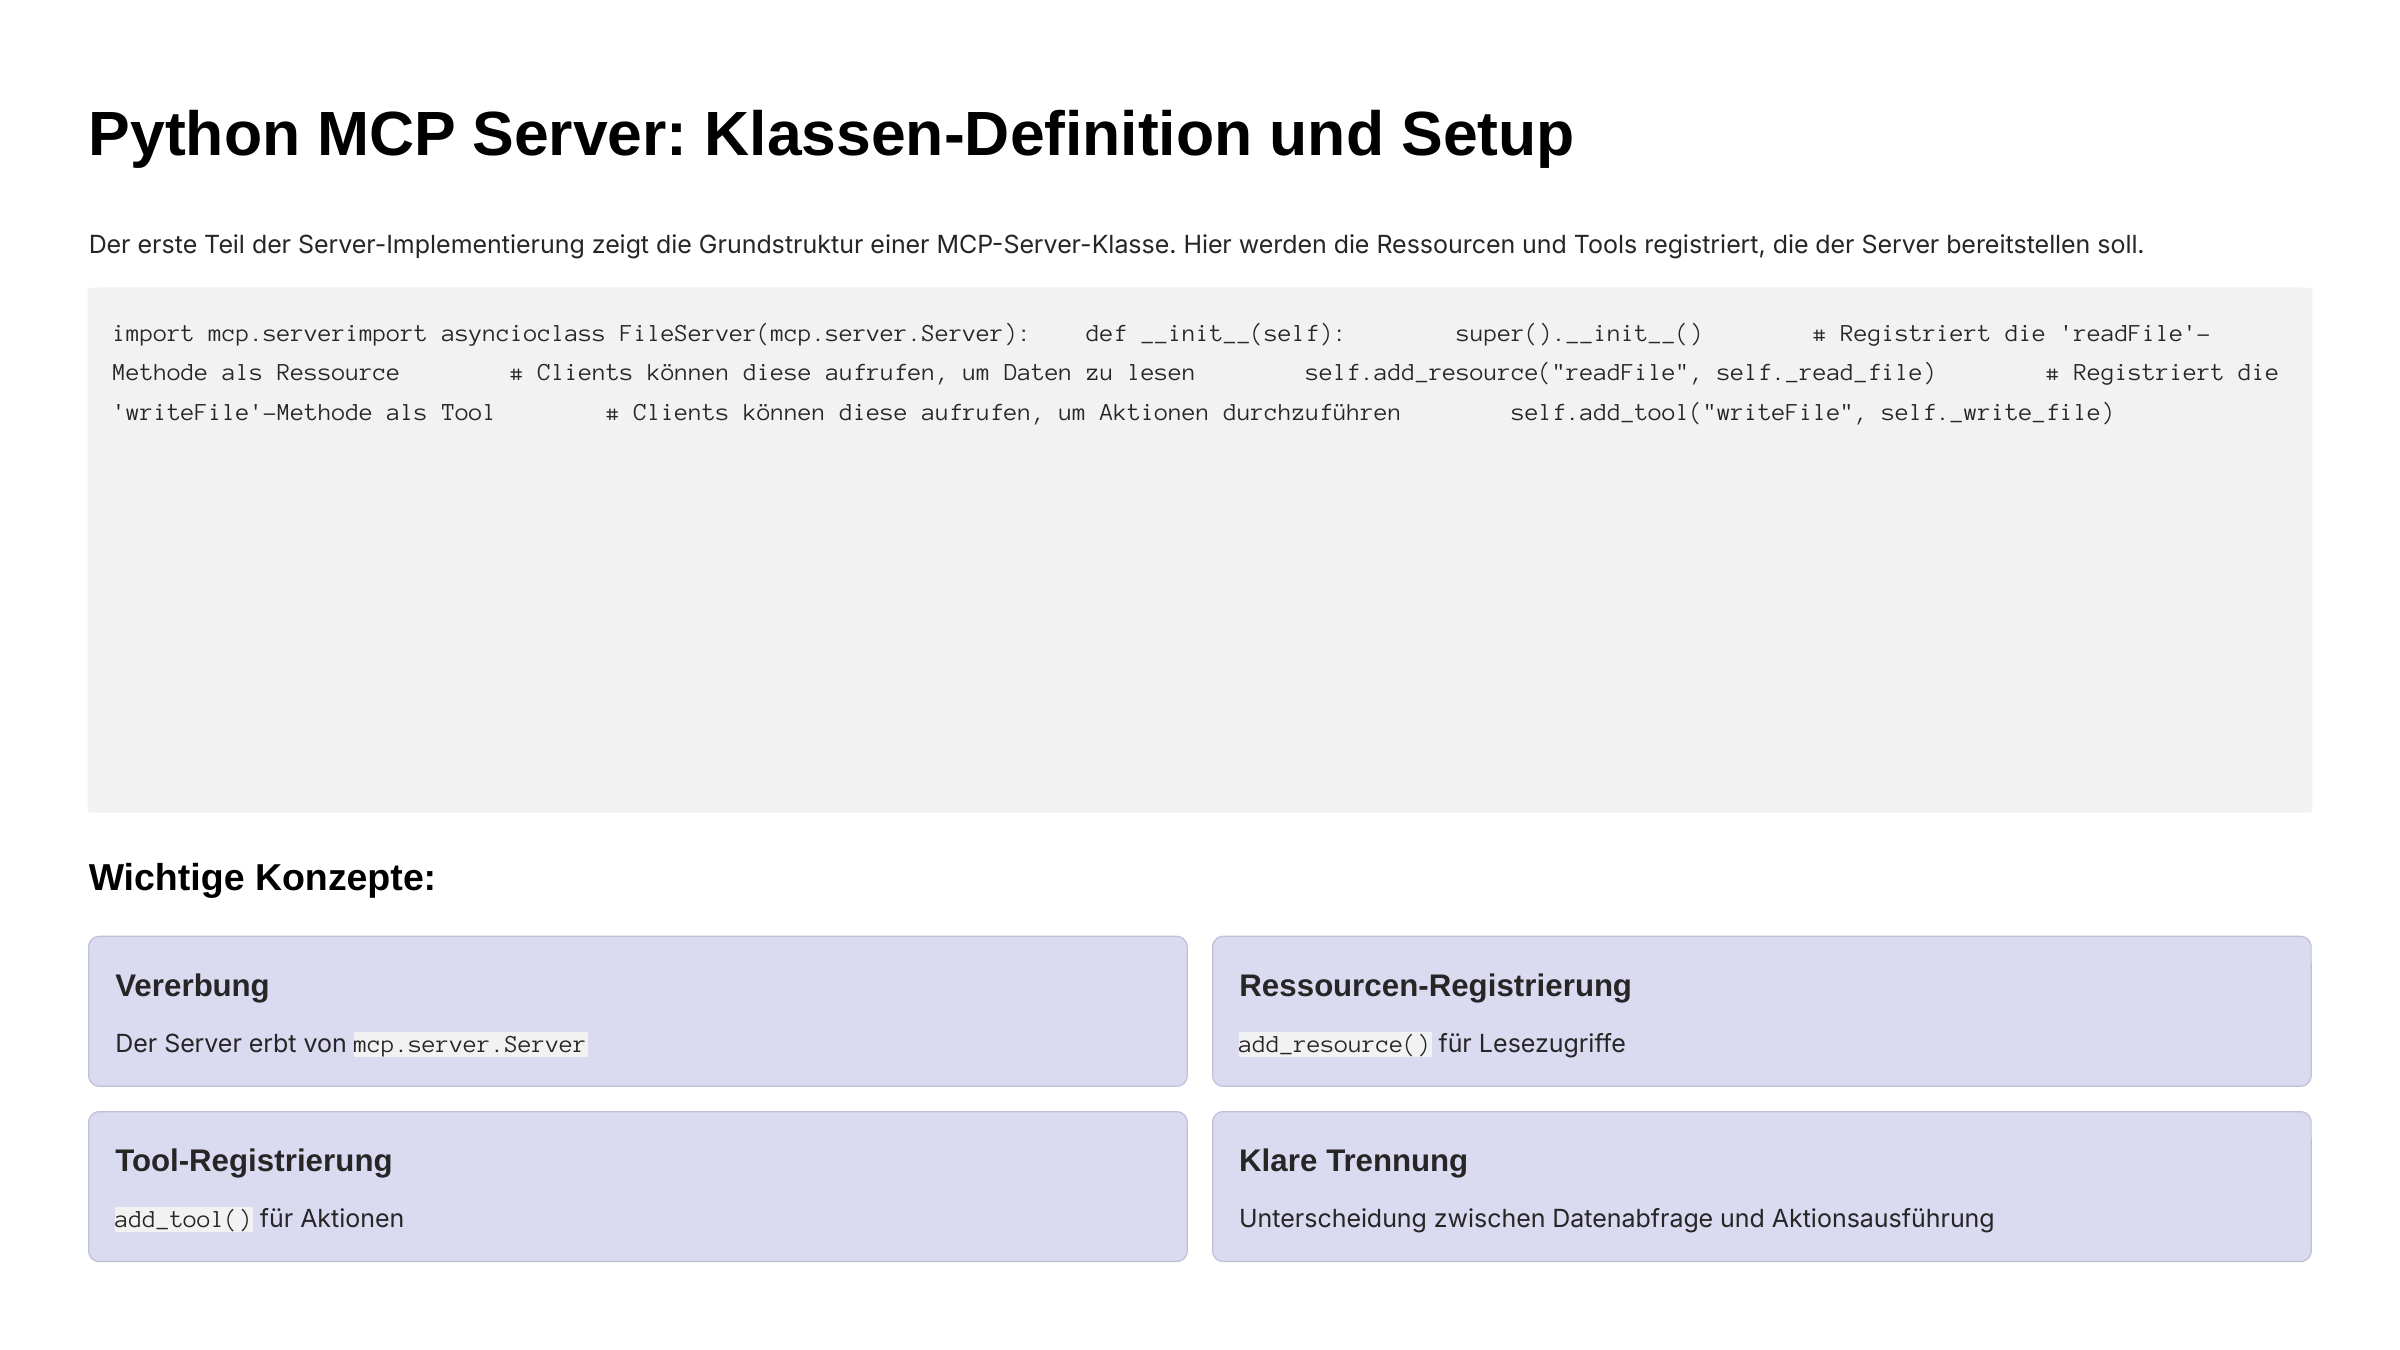

Python MCP Server: Klassen-Definition und Setup
Der erste Teil der Server-Implementierung zeigt die Grundstruktur einer MCP-Server-Klasse. Hier werden die Ressourcen und Tools registriert, die der Server bereitstellen soll.

import mcp.serverimport asyncioclass FileServer(mcp.server.Server):    def __init__(self):        super().__init__()        # Registriert die 'readFile'-Methode als Ressource        # Clients können diese aufrufen, um Daten zu lesen        self.add_resource("readFile", self._read_file)        # Registriert die 'writeFile'-Methode als Tool        # Clients können diese aufrufen, um Aktionen durchzuführen        self.add_tool("writeFile", self._write_file)
Wichtige Konzepte:

Vererbung
Ressourcen-Registrierung
Der Server erbt von mcp.server.Server
add_resource() für Lesezugriffe

Tool-Registrierung
Klare Trennung
add_tool() für Aktionen
Unterscheidung zwischen Datenabfrage und Aktionsausführung